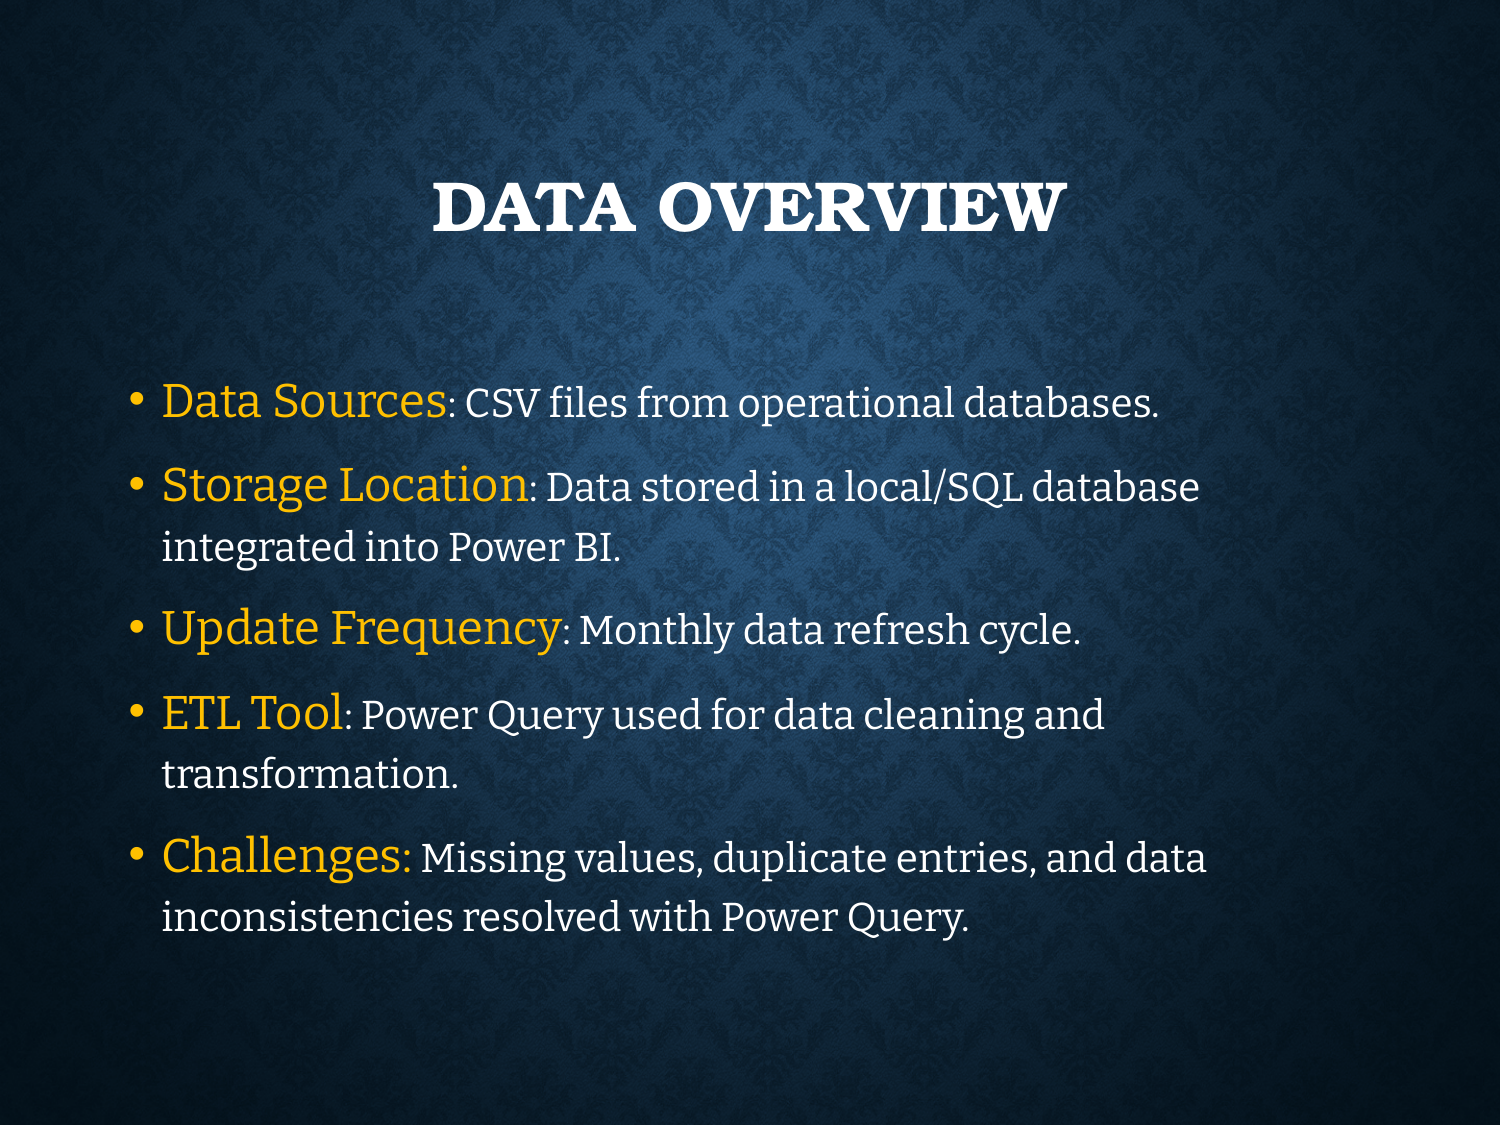

# Data Overview

Data Sources: CSV files from operational databases.
Storage Location: Data stored in a local/SQL database integrated into Power BI.
Update Frequency: Monthly data refresh cycle.
ETL Tool: Power Query used for data cleaning and transformation.
Challenges: Missing values, duplicate entries, and data inconsistencies resolved with Power Query.